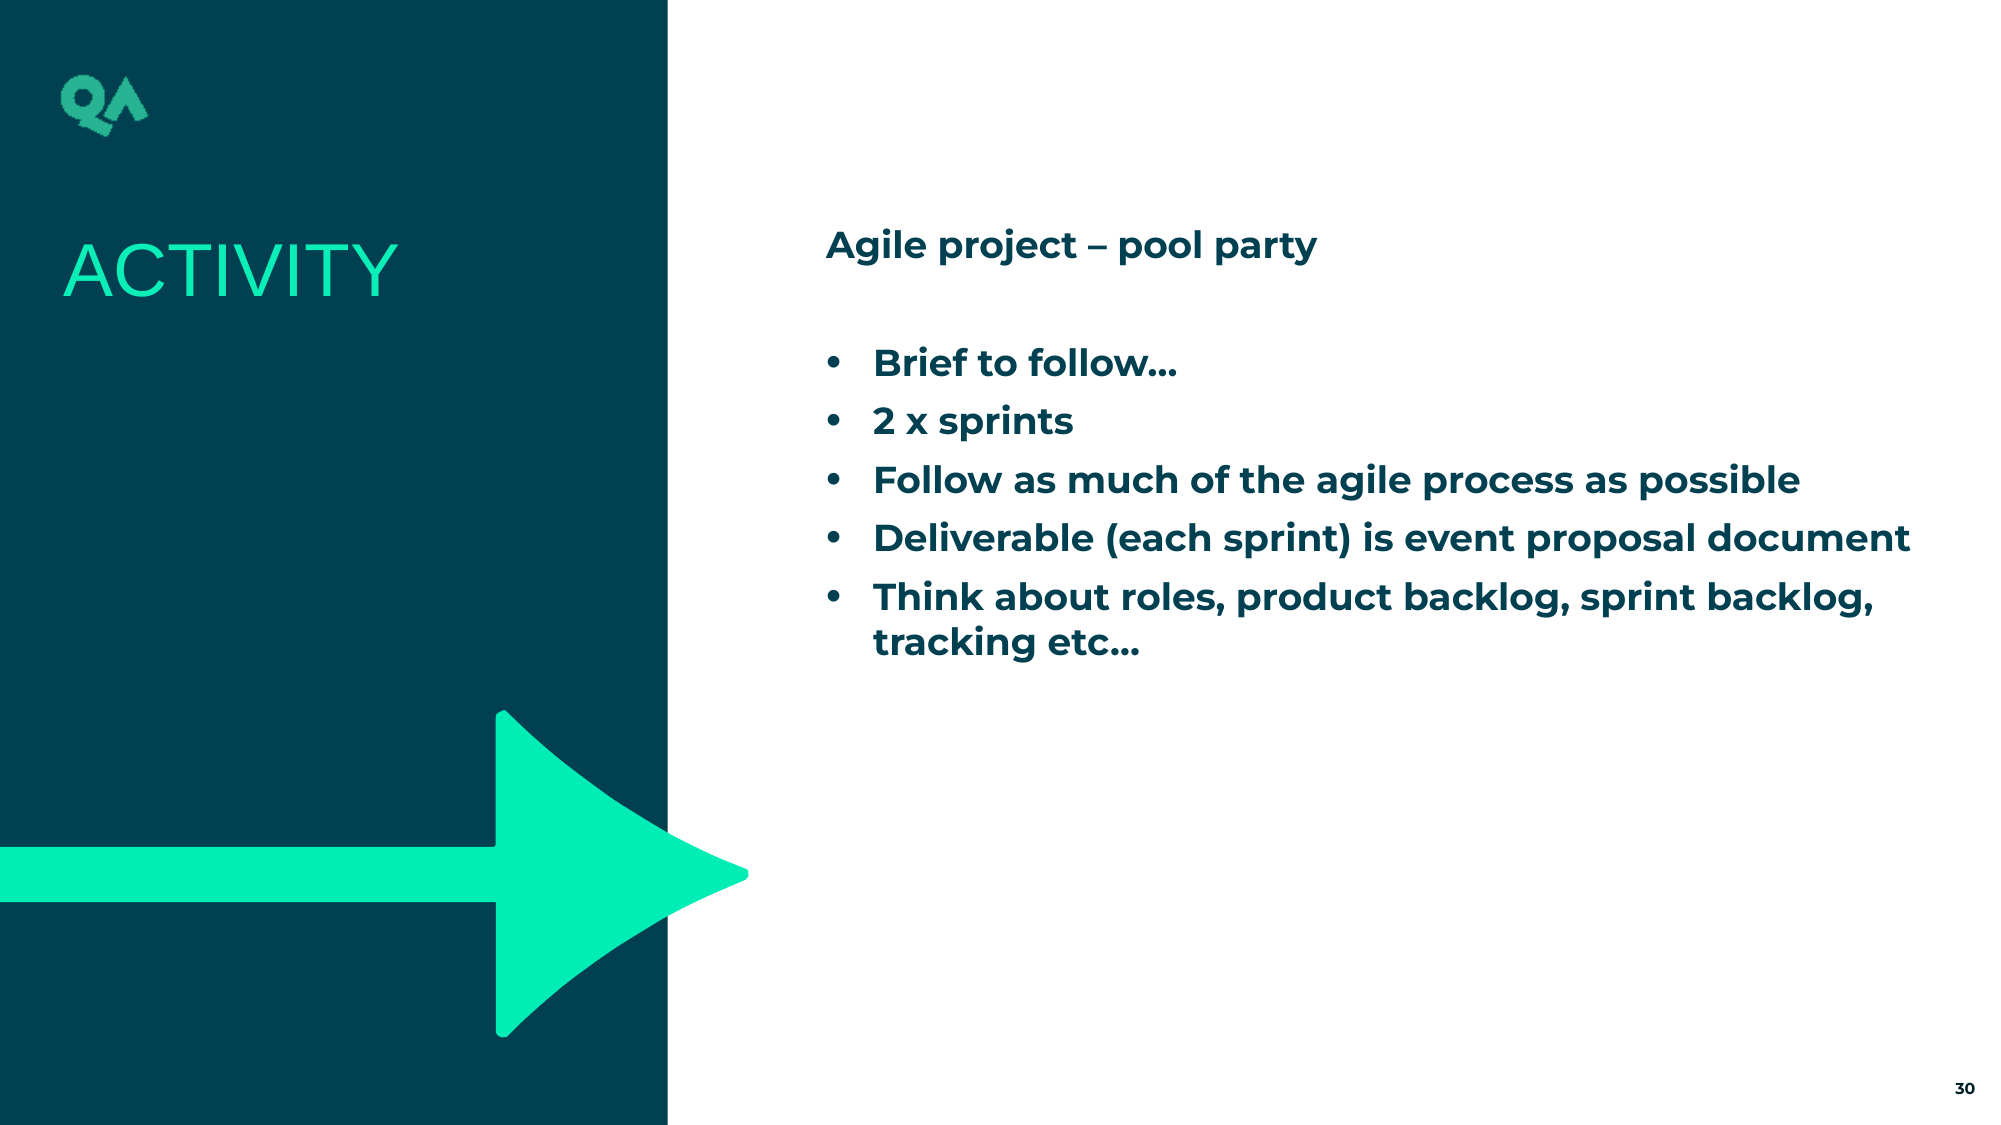

ACTIVITY
Agile project – pool party

Brief to follow…
2 x sprints
Follow as much of the agile process as possible
Deliverable (each sprint) is event proposal document
Think about roles, product backlog, sprint backlog, tracking etc…
30